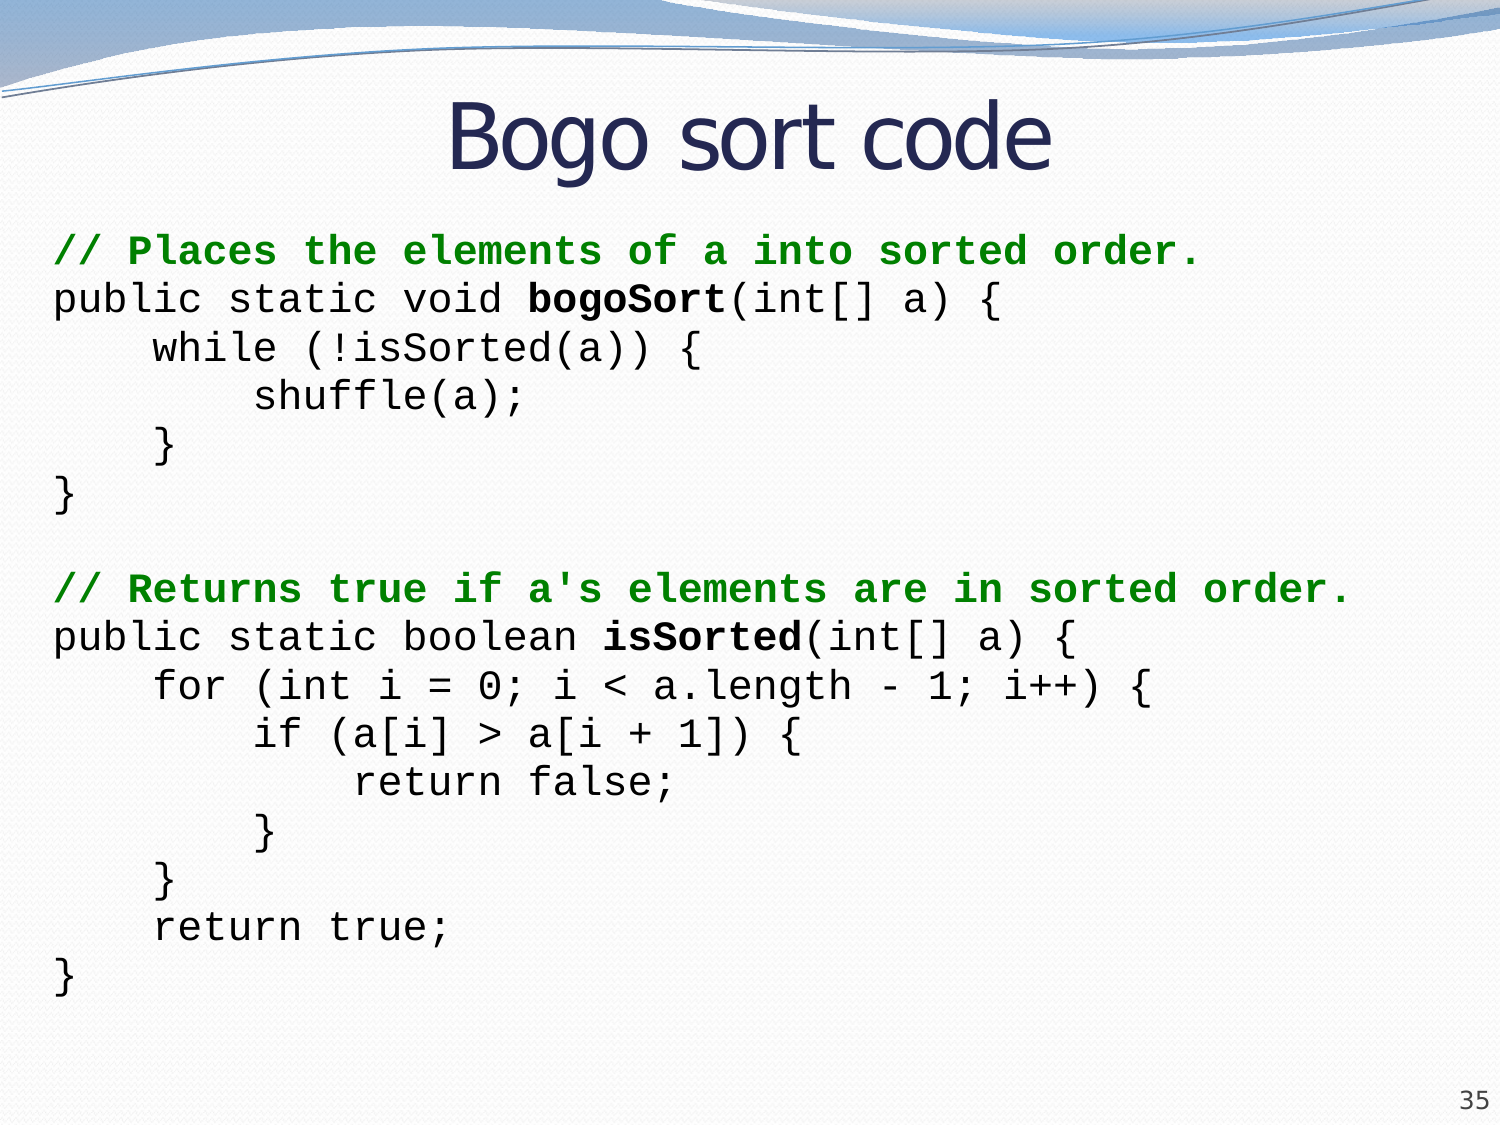

# Bogo sort code
// Places the elements of a into sorted order.
public static void bogoSort(int[] a) {
    while (!isSorted(a)) {
        shuffle(a);
    }
}

// Returns true if a's elements are in sorted order.
public static boolean isSorted(int[] a) {
    for (int i = 0; i < a.length - 1; i++) {
        if (a[i] > a[i + 1]) {
            return false;
        }
    }
    return true;
}